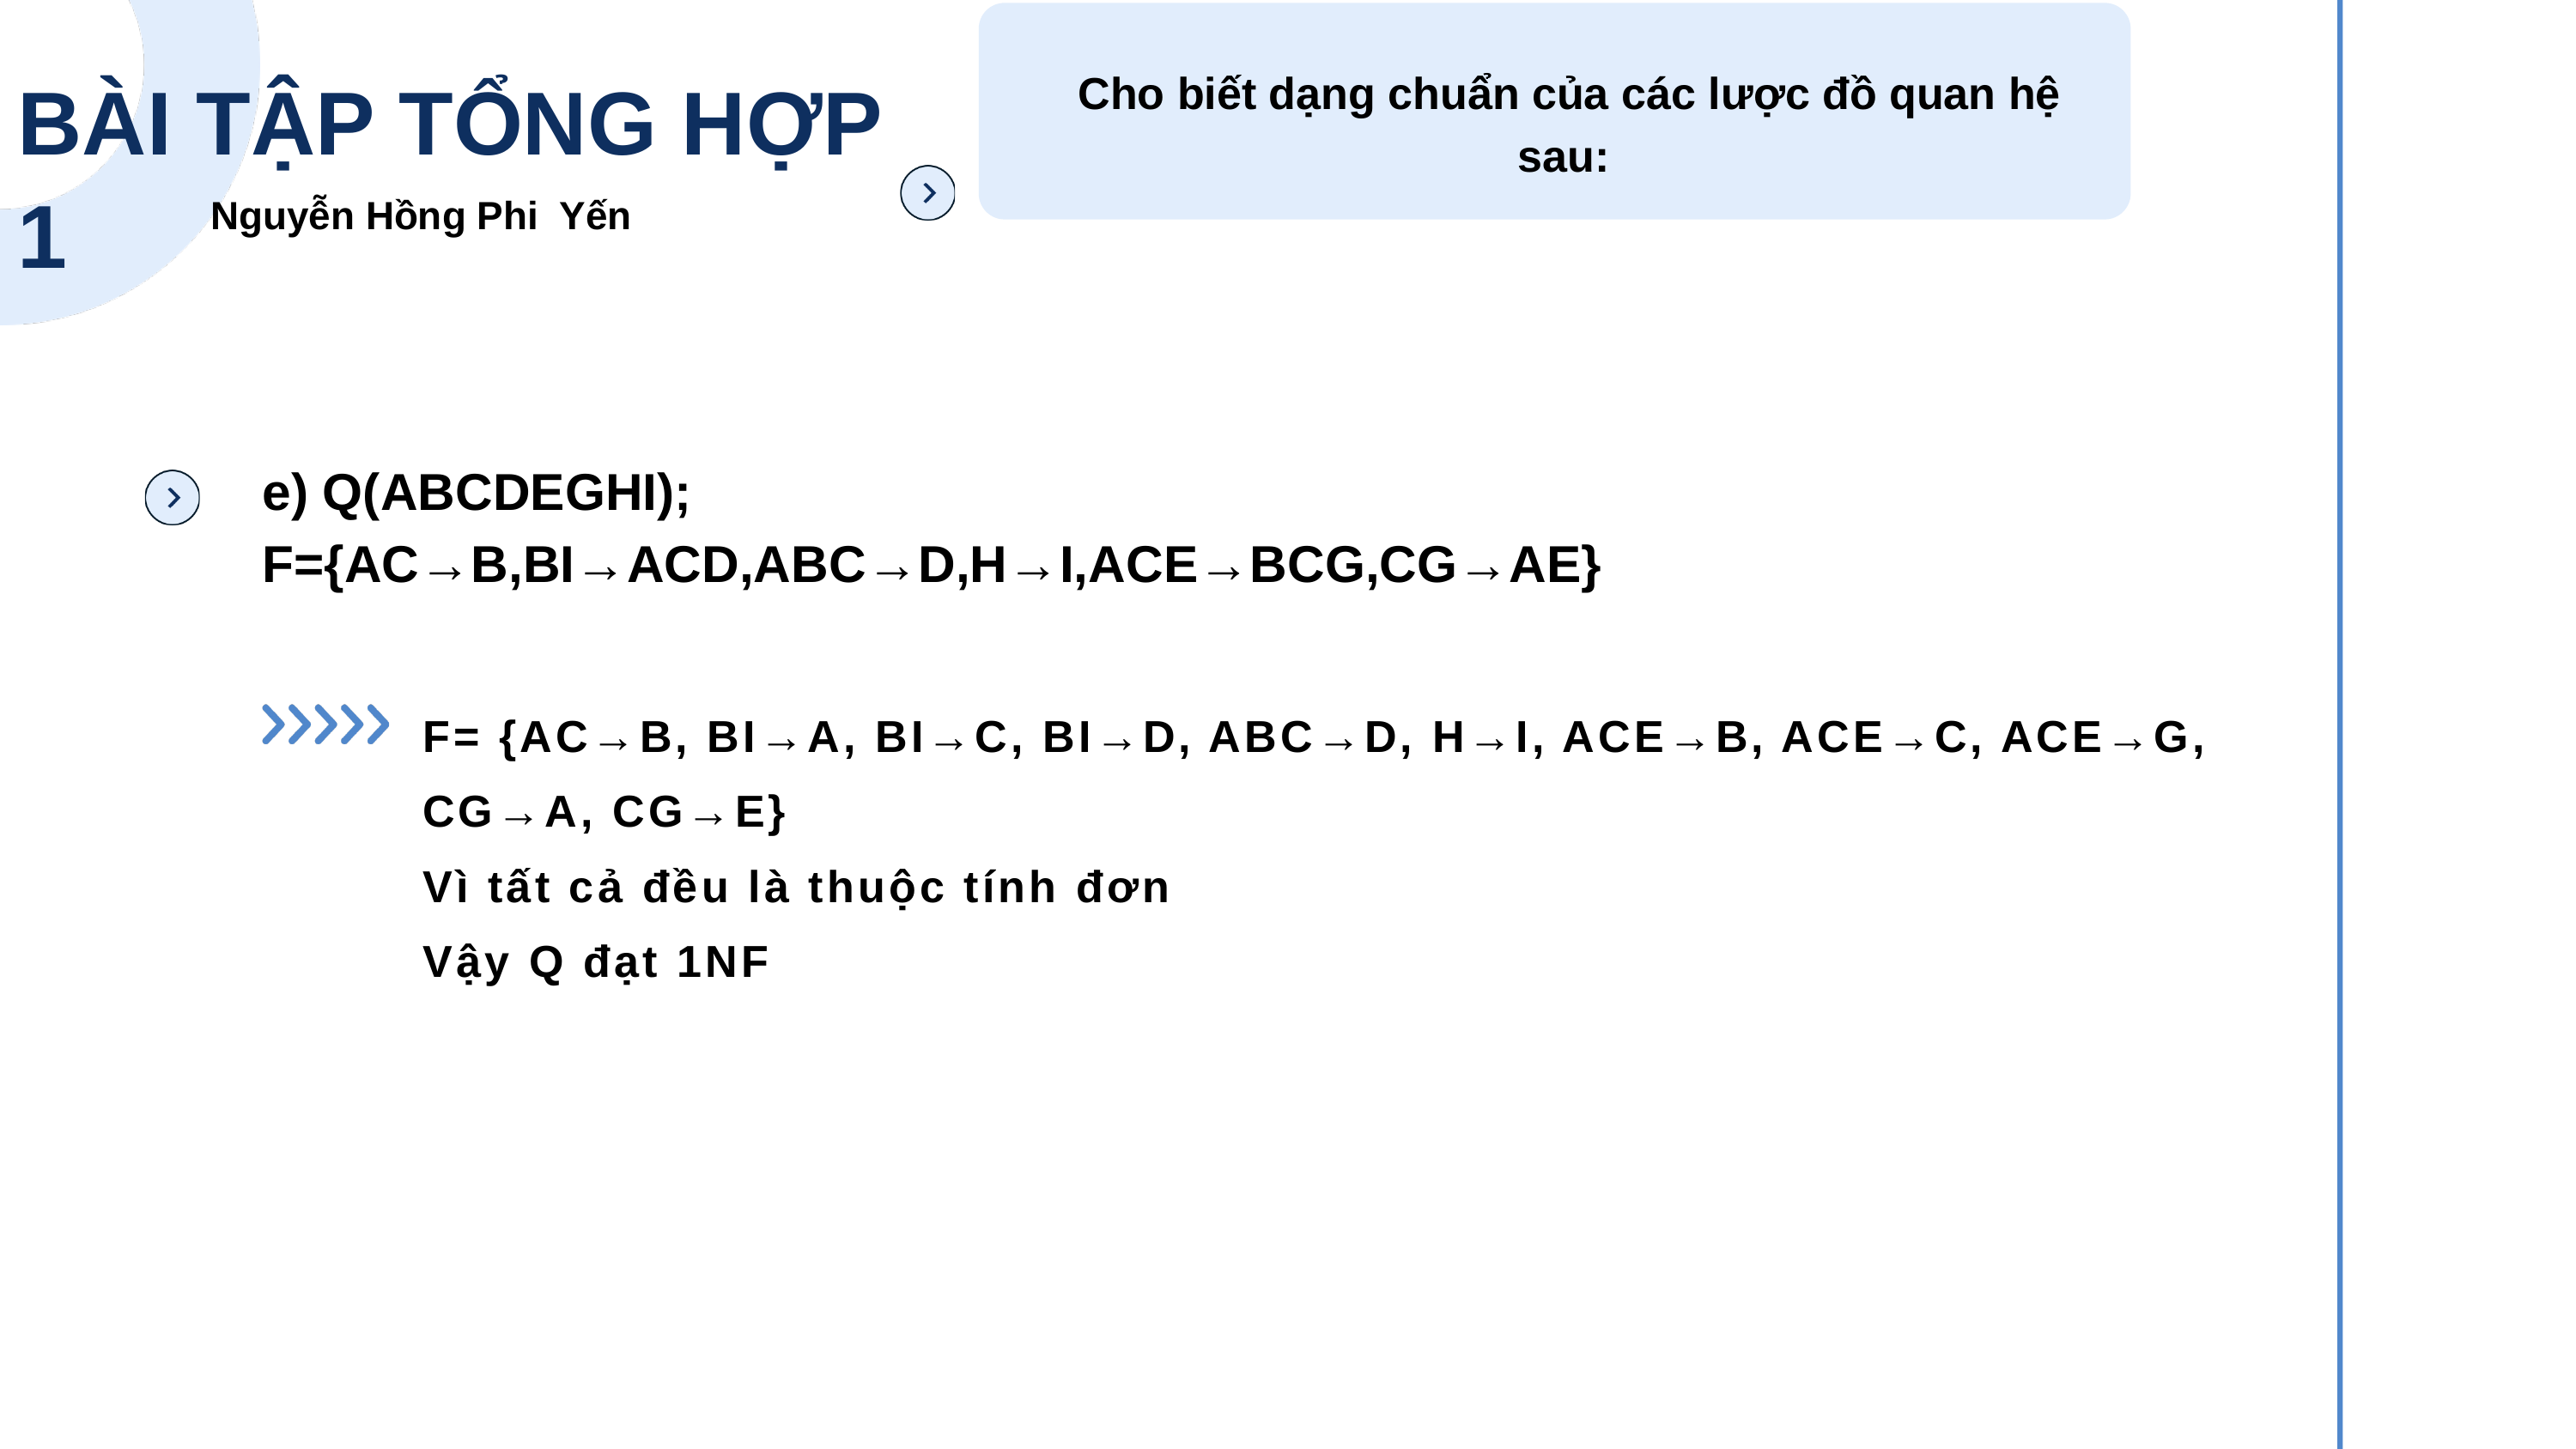

Cho biết dạng chuẩn của các lược đồ quan hệ sau:
BÀI TẬP TỔNG HỢP 1

Nguyễn Hồng Phi  Yến
e) Q(ABCDEGHI);
F={AC→B,BI→ACD,ABC→D,H→I,ACE→BCG,CG→AE}

F= {AC→B, BI→A, BI→C, BI→D, ABC→D, H→I, ACE→B, ACE→C, ACE→G, CG→A, CG→E}
Vì tất cả đều là thuộc tính đơn
Vậy Q đạt 1NF